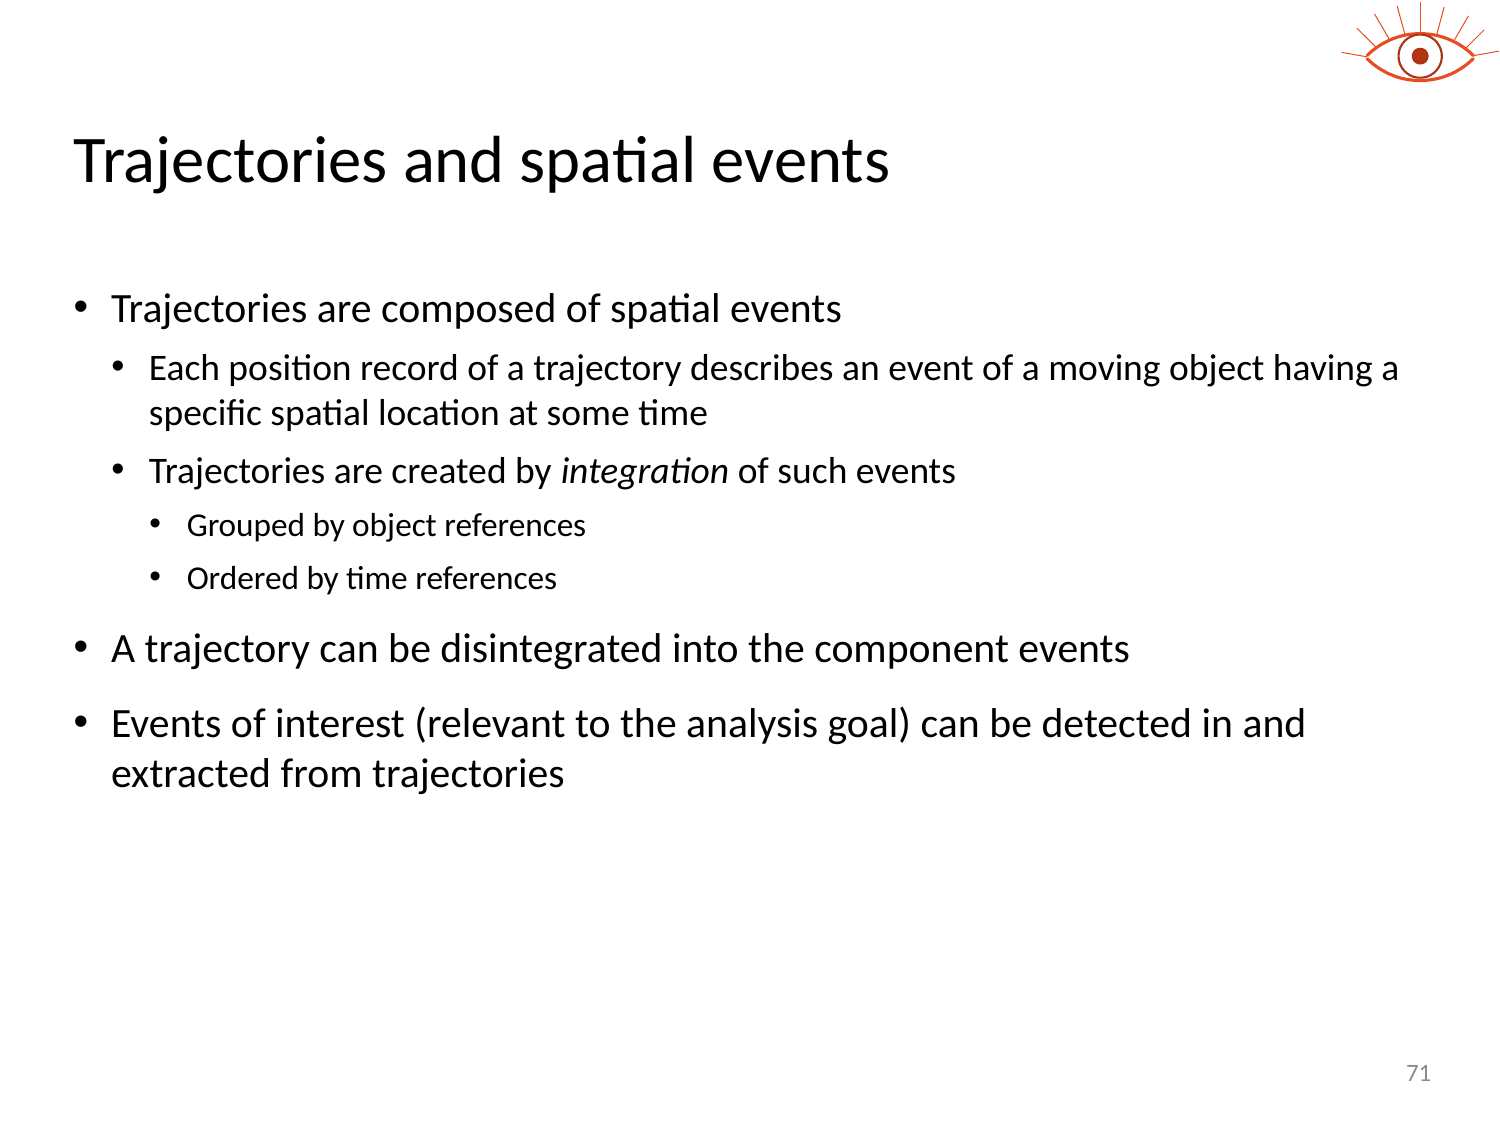

# Trajectories and spatial events
Trajectories are composed of spatial events
Each position record of a trajectory describes an event of a moving object having a specific spatial location at some time
Trajectories are created by integration of such events
Grouped by object references
Ordered by time references
A trajectory can be disintegrated into the component events
Events of interest (relevant to the analysis goal) can be detected in and extracted from trajectories
71